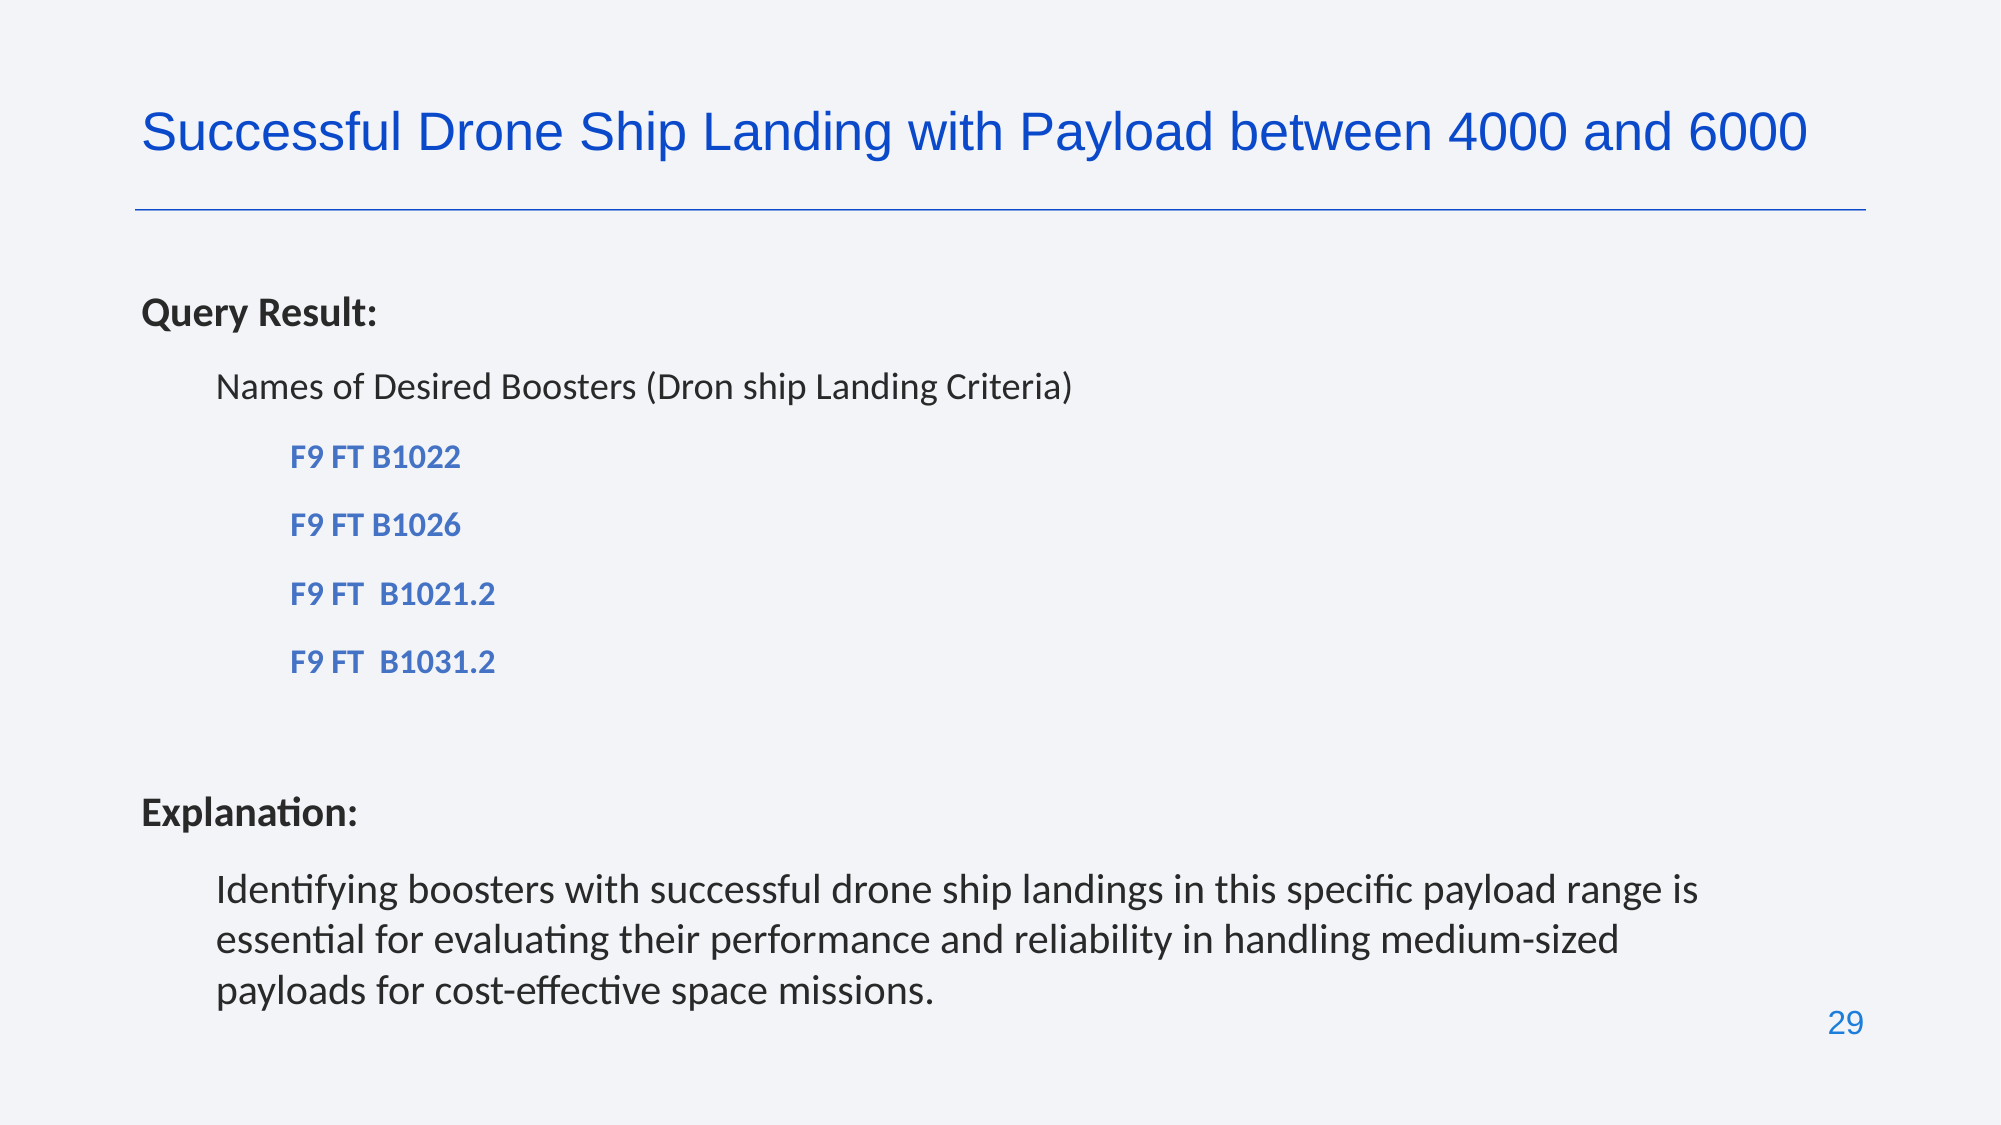

Successful Drone Ship Landing with Payload between 4000 and 6000
Query Result:
Names of Desired Boosters (Dron ship Landing Criteria)
F9 FT B1022
F9 FT B1026
F9 FT  B1021.2
F9 FT  B1031.2

Explanation:
Identifying boosters with successful drone ship landings in this specific payload range is essential for evaluating their performance and reliability in handling medium-sized payloads for cost-effective space missions.
29